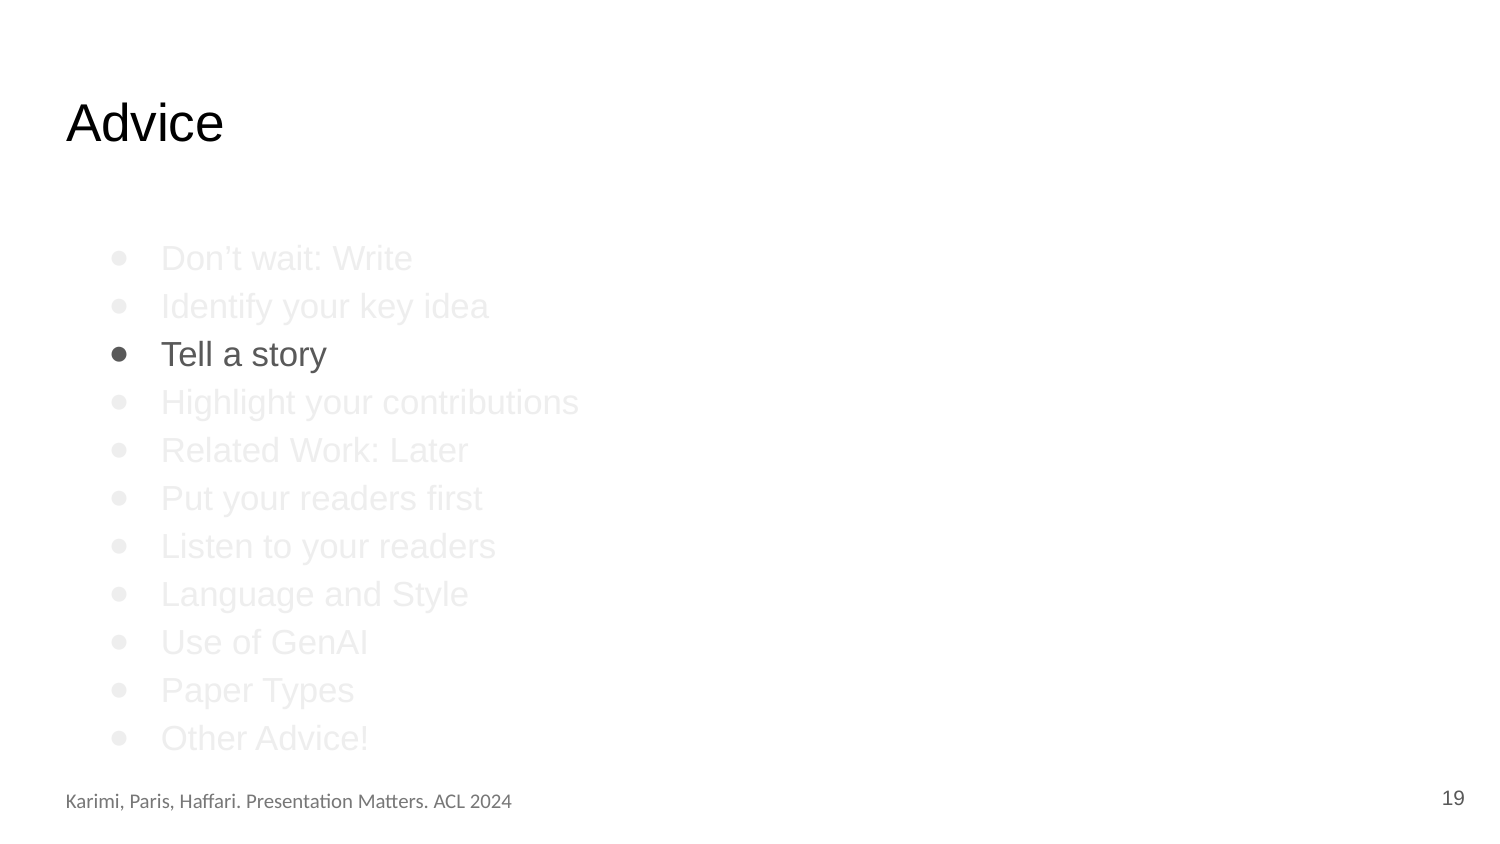

# Advice
Don’t wait: Write
Identify your key idea
Tell a story
Highlight your contributions
Related Work: Later
Put your readers first
Listen to your readers
Language and Style
Use of GenAI
Paper Types
Other Advice!
19